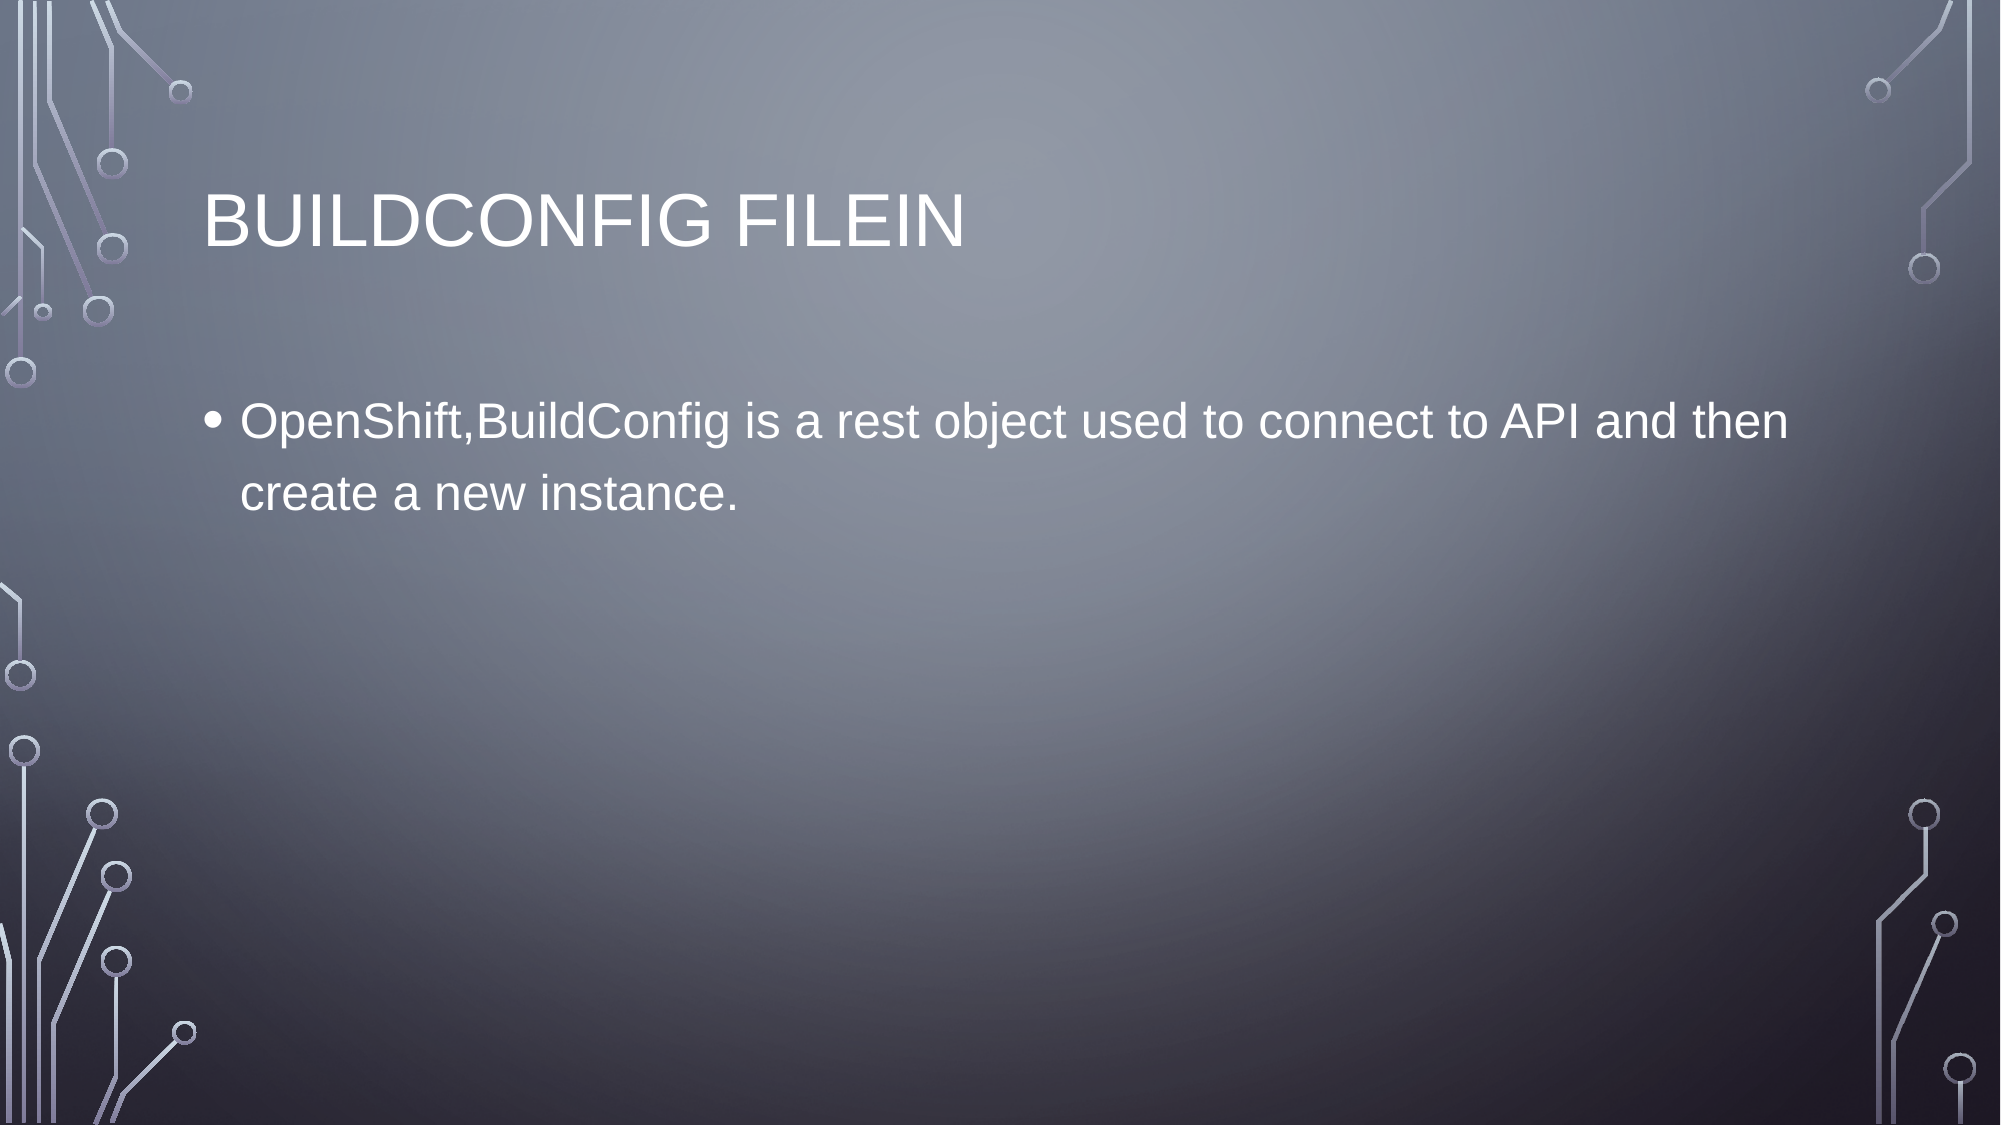

# BuildConfig FileIn
OpenShift,BuildConfig is a rest object used to connect to API and then create a new instance.